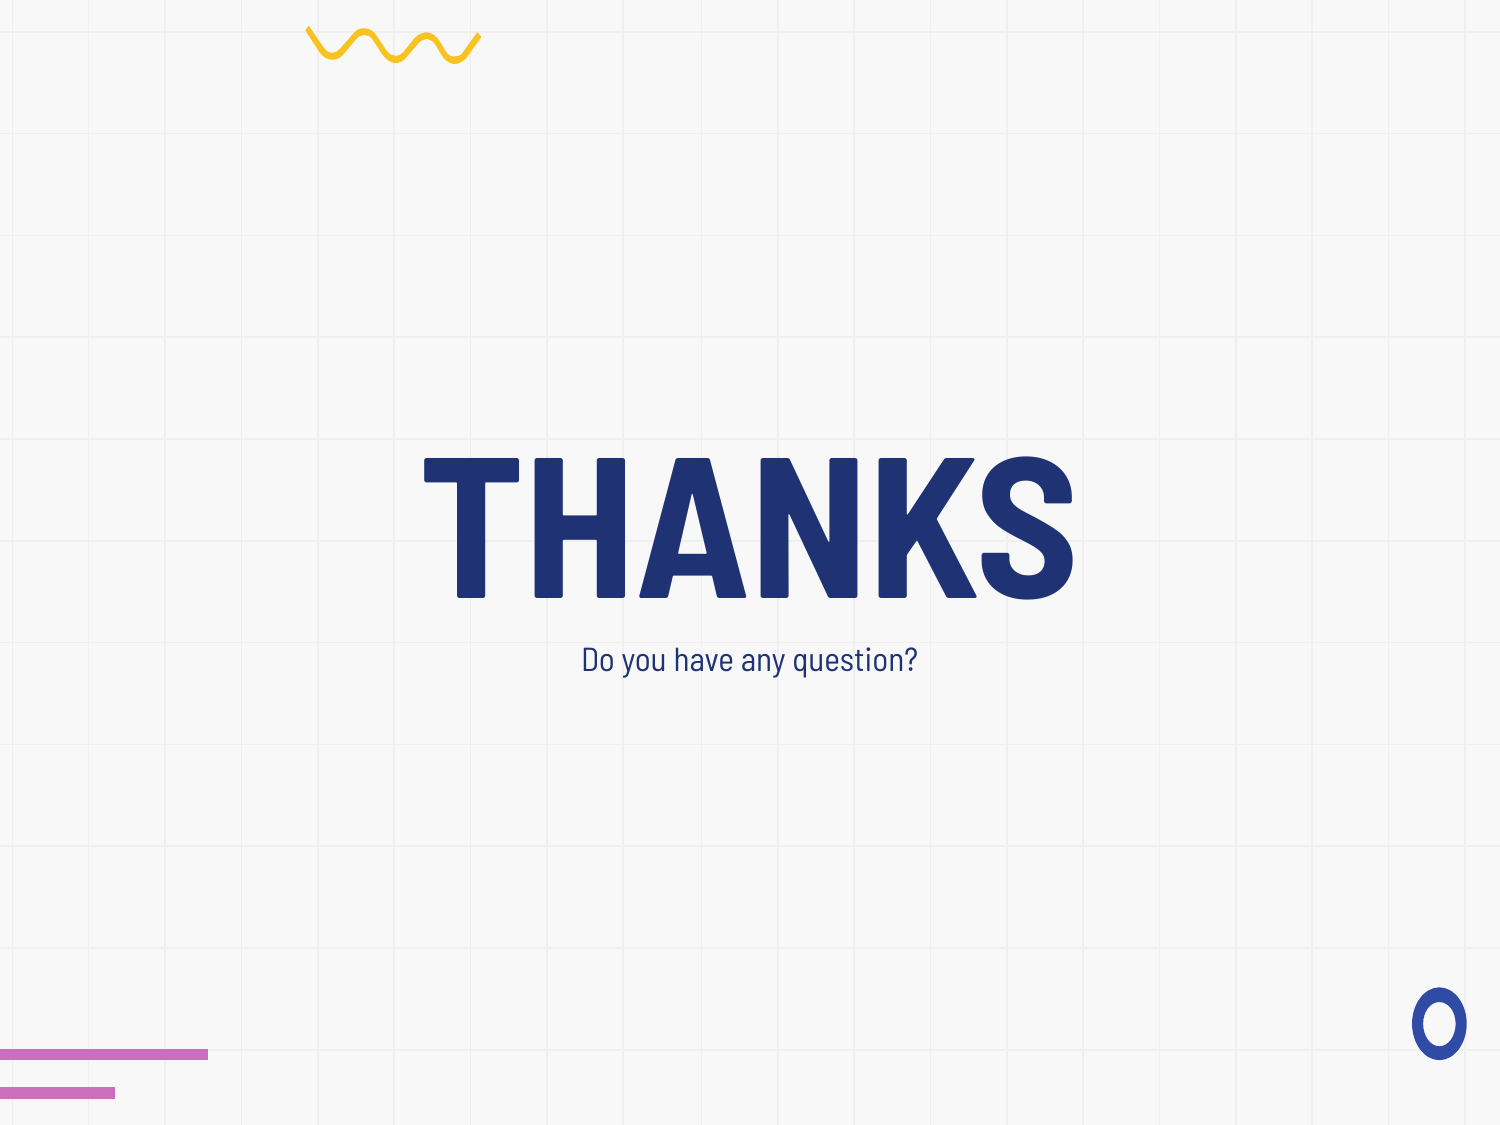

# THANKS Do you have any question?